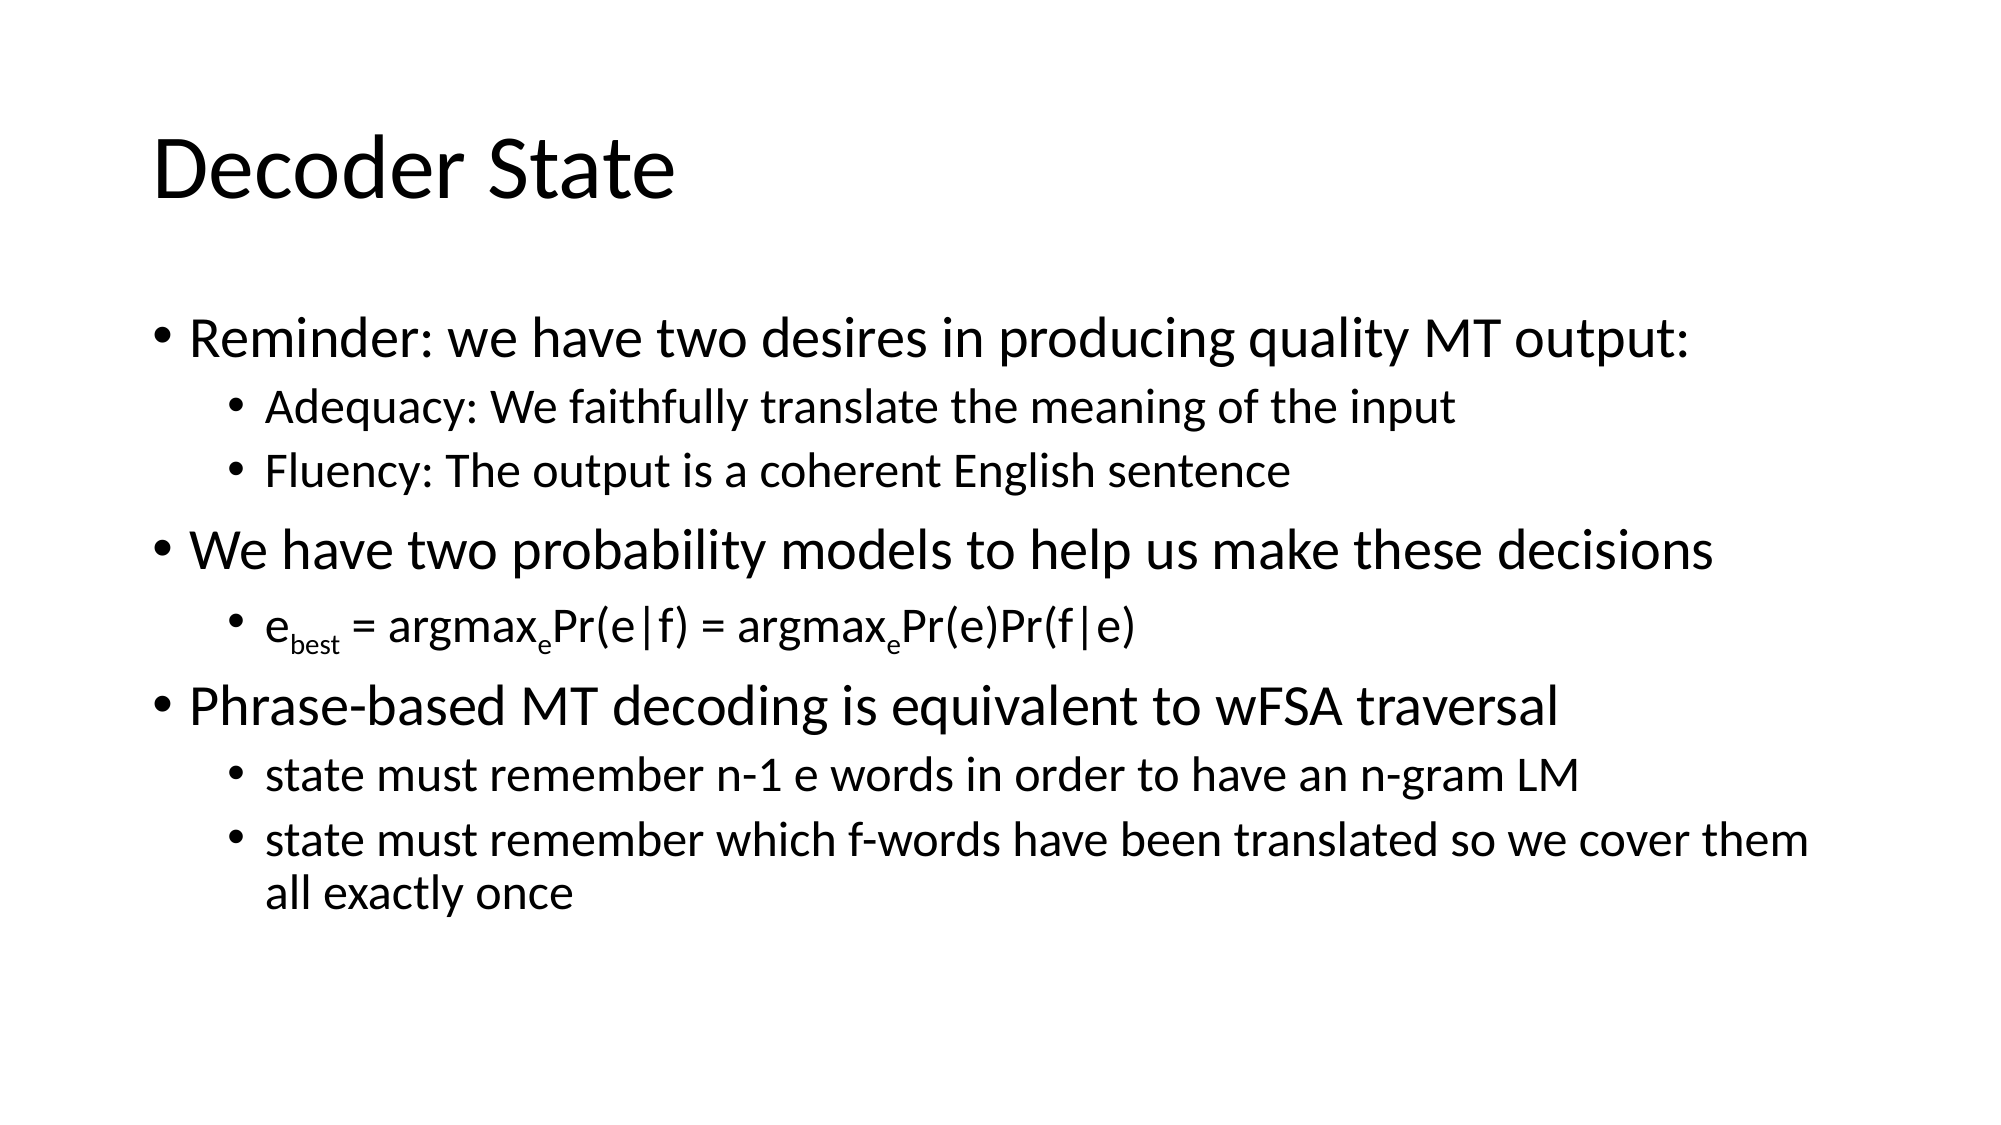

# Decoder State
Reminder: we have two desires in producing quality MT output:
Adequacy: We faithfully translate the meaning of the input
Fluency: The output is a coherent English sentence
We have two probability models to help us make these decisions
ebest = argmaxePr(e|f) = argmaxePr(e)Pr(f|e)
Phrase-based MT decoding is equivalent to wFSA traversal
state must remember n-1 e words in order to have an n-gram LM
state must remember which f-words have been translated so we cover them all exactly once